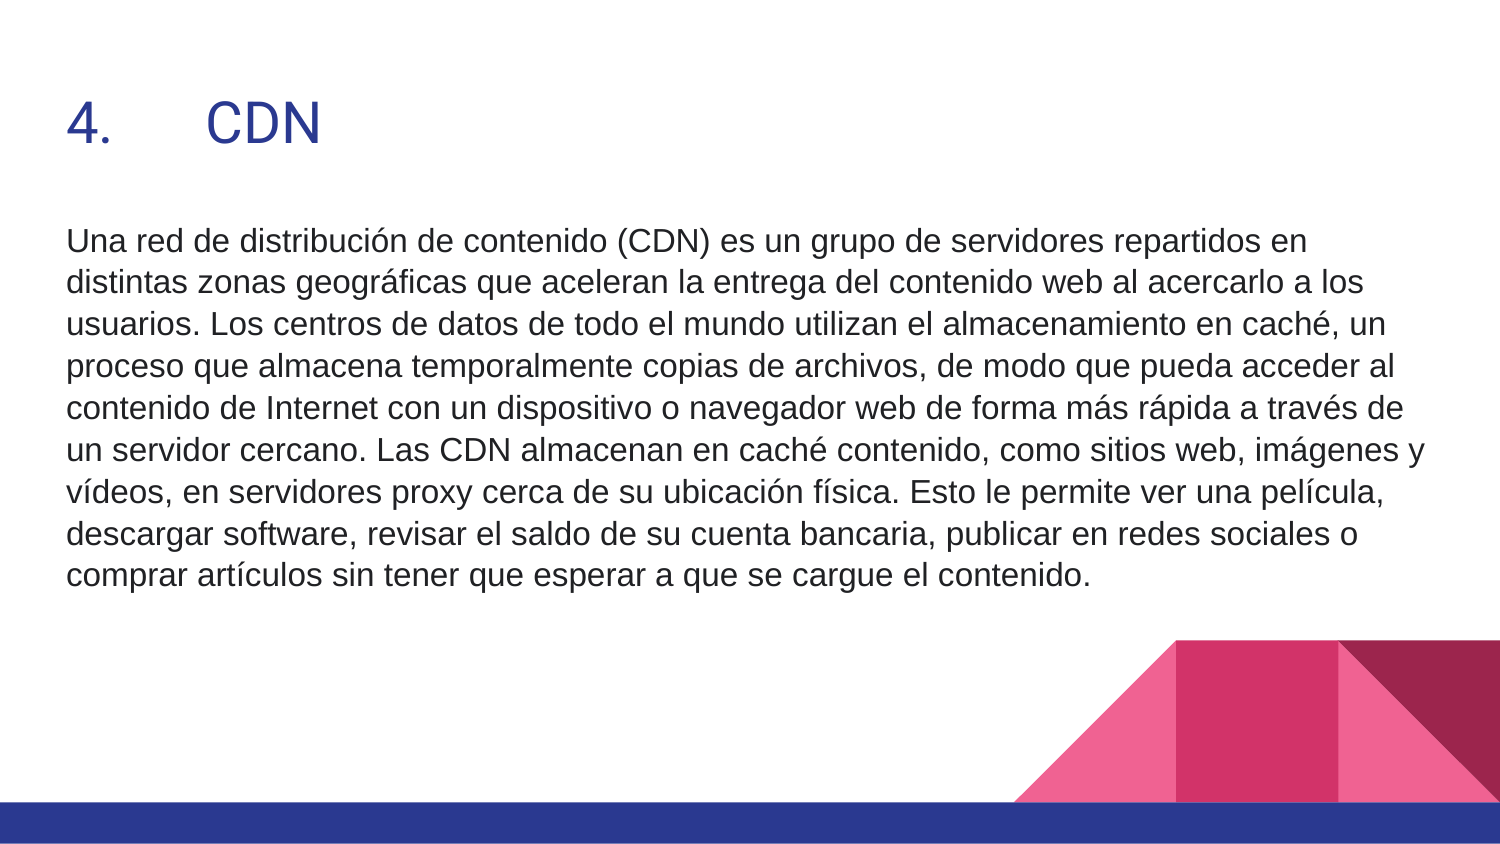

# 4.	CDN
Una red de distribución de contenido (CDN) es un grupo de servidores repartidos en distintas zonas geográficas que aceleran la entrega del contenido web al acercarlo a los usuarios. Los centros de datos de todo el mundo utilizan el almacenamiento en caché, un proceso que almacena temporalmente copias de archivos, de modo que pueda acceder al contenido de Internet con un dispositivo o navegador web de forma más rápida a través de un servidor cercano. Las CDN almacenan en caché contenido, como sitios web, imágenes y vídeos, en servidores proxy cerca de su ubicación física. Esto le permite ver una película, descargar software, revisar el saldo de su cuenta bancaria, publicar en redes sociales o comprar artículos sin tener que esperar a que se cargue el contenido.